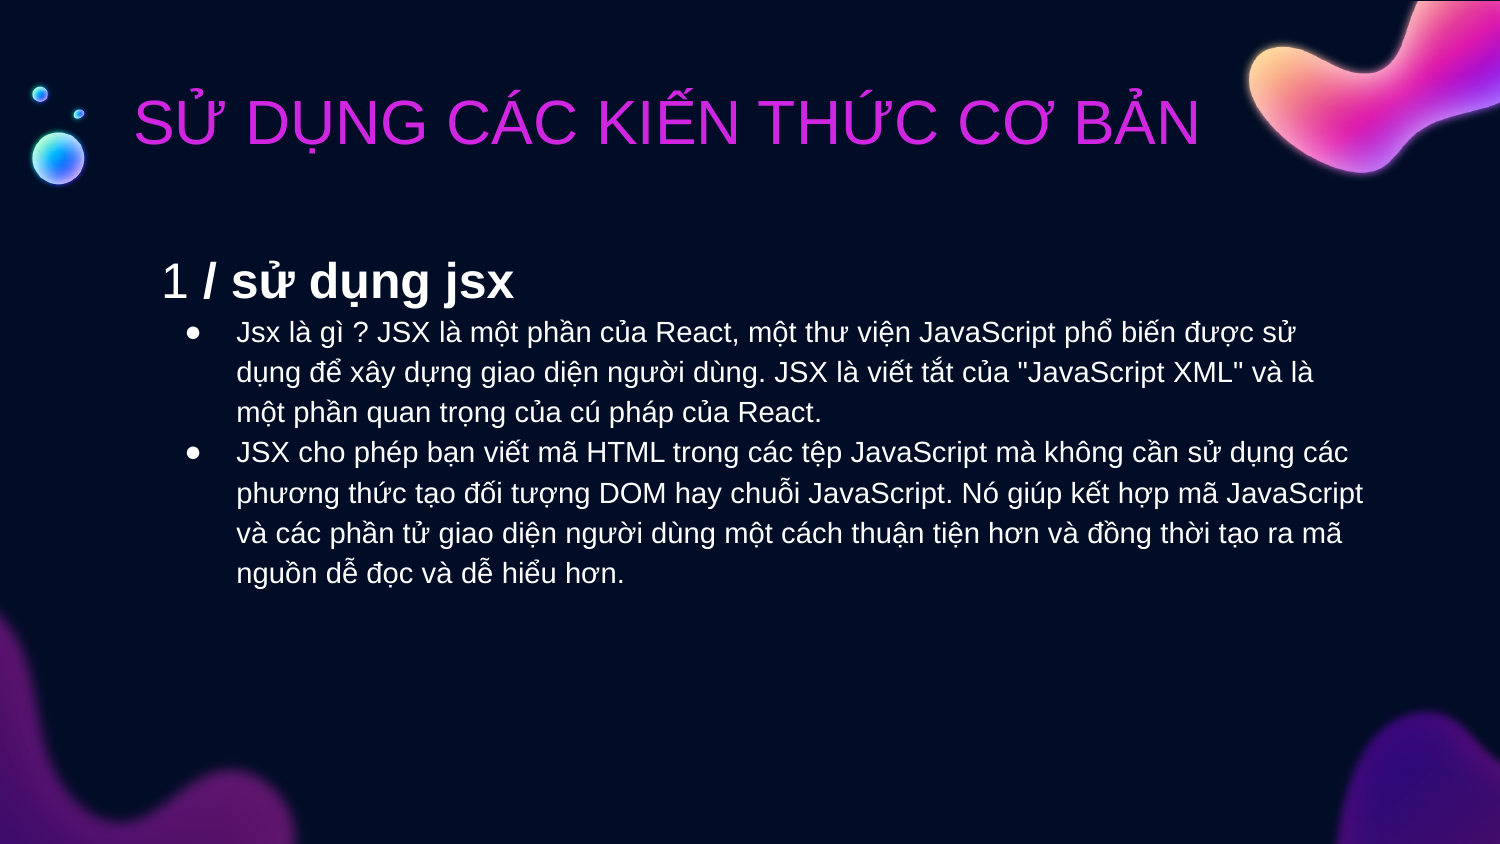

# SỬ DỤNG CÁC KIẾN THỨC CƠ BẢN
1 / sử dụng jsx
Jsx là gì ? JSX là một phần của React, một thư viện JavaScript phổ biến được sử dụng để xây dựng giao diện người dùng. JSX là viết tắt của "JavaScript XML" và là một phần quan trọng của cú pháp của React.
JSX cho phép bạn viết mã HTML trong các tệp JavaScript mà không cần sử dụng các phương thức tạo đối tượng DOM hay chuỗi JavaScript. Nó giúp kết hợp mã JavaScript và các phần tử giao diện người dùng một cách thuận tiện hơn và đồng thời tạo ra mã nguồn dễ đọc và dễ hiểu hơn.